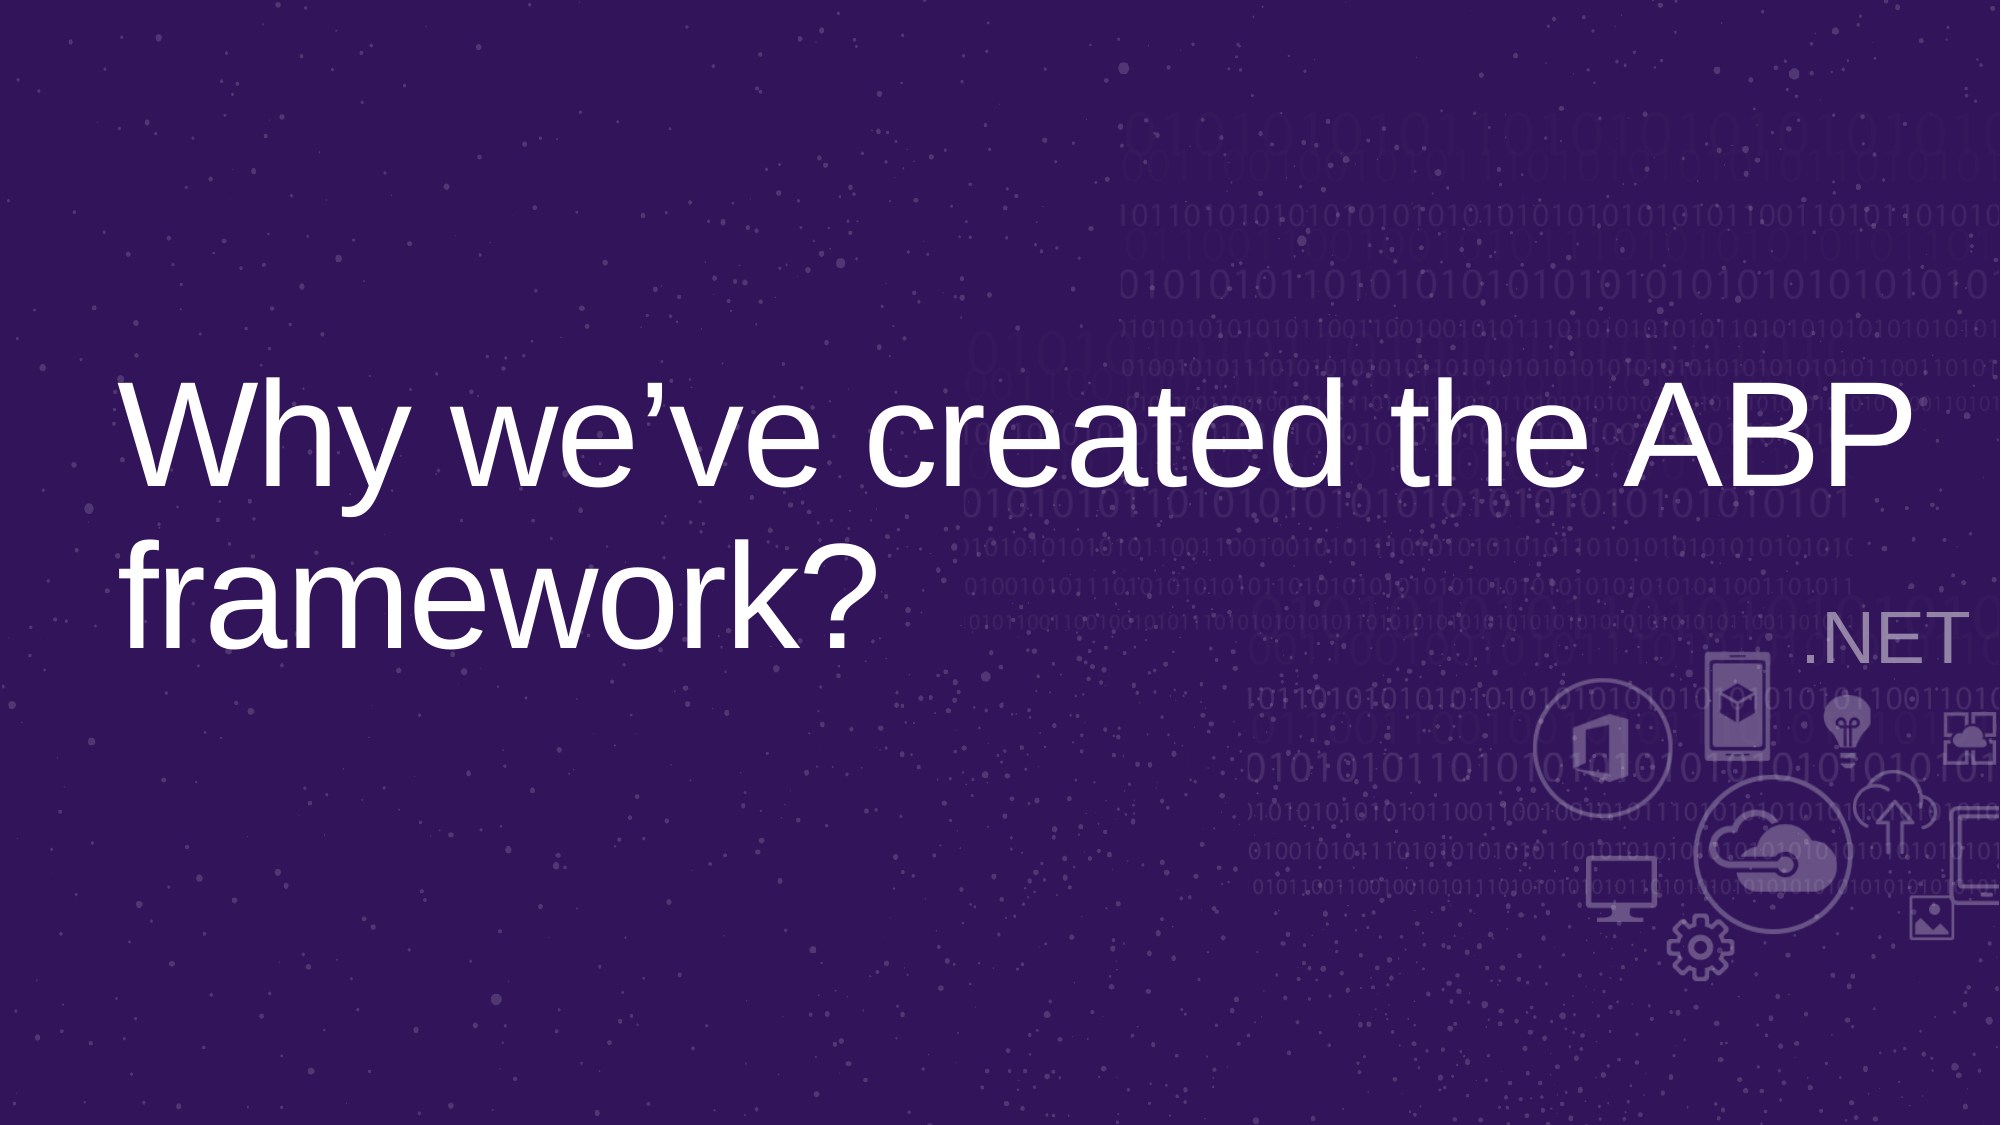

# Why we’ve created the ABP framework?